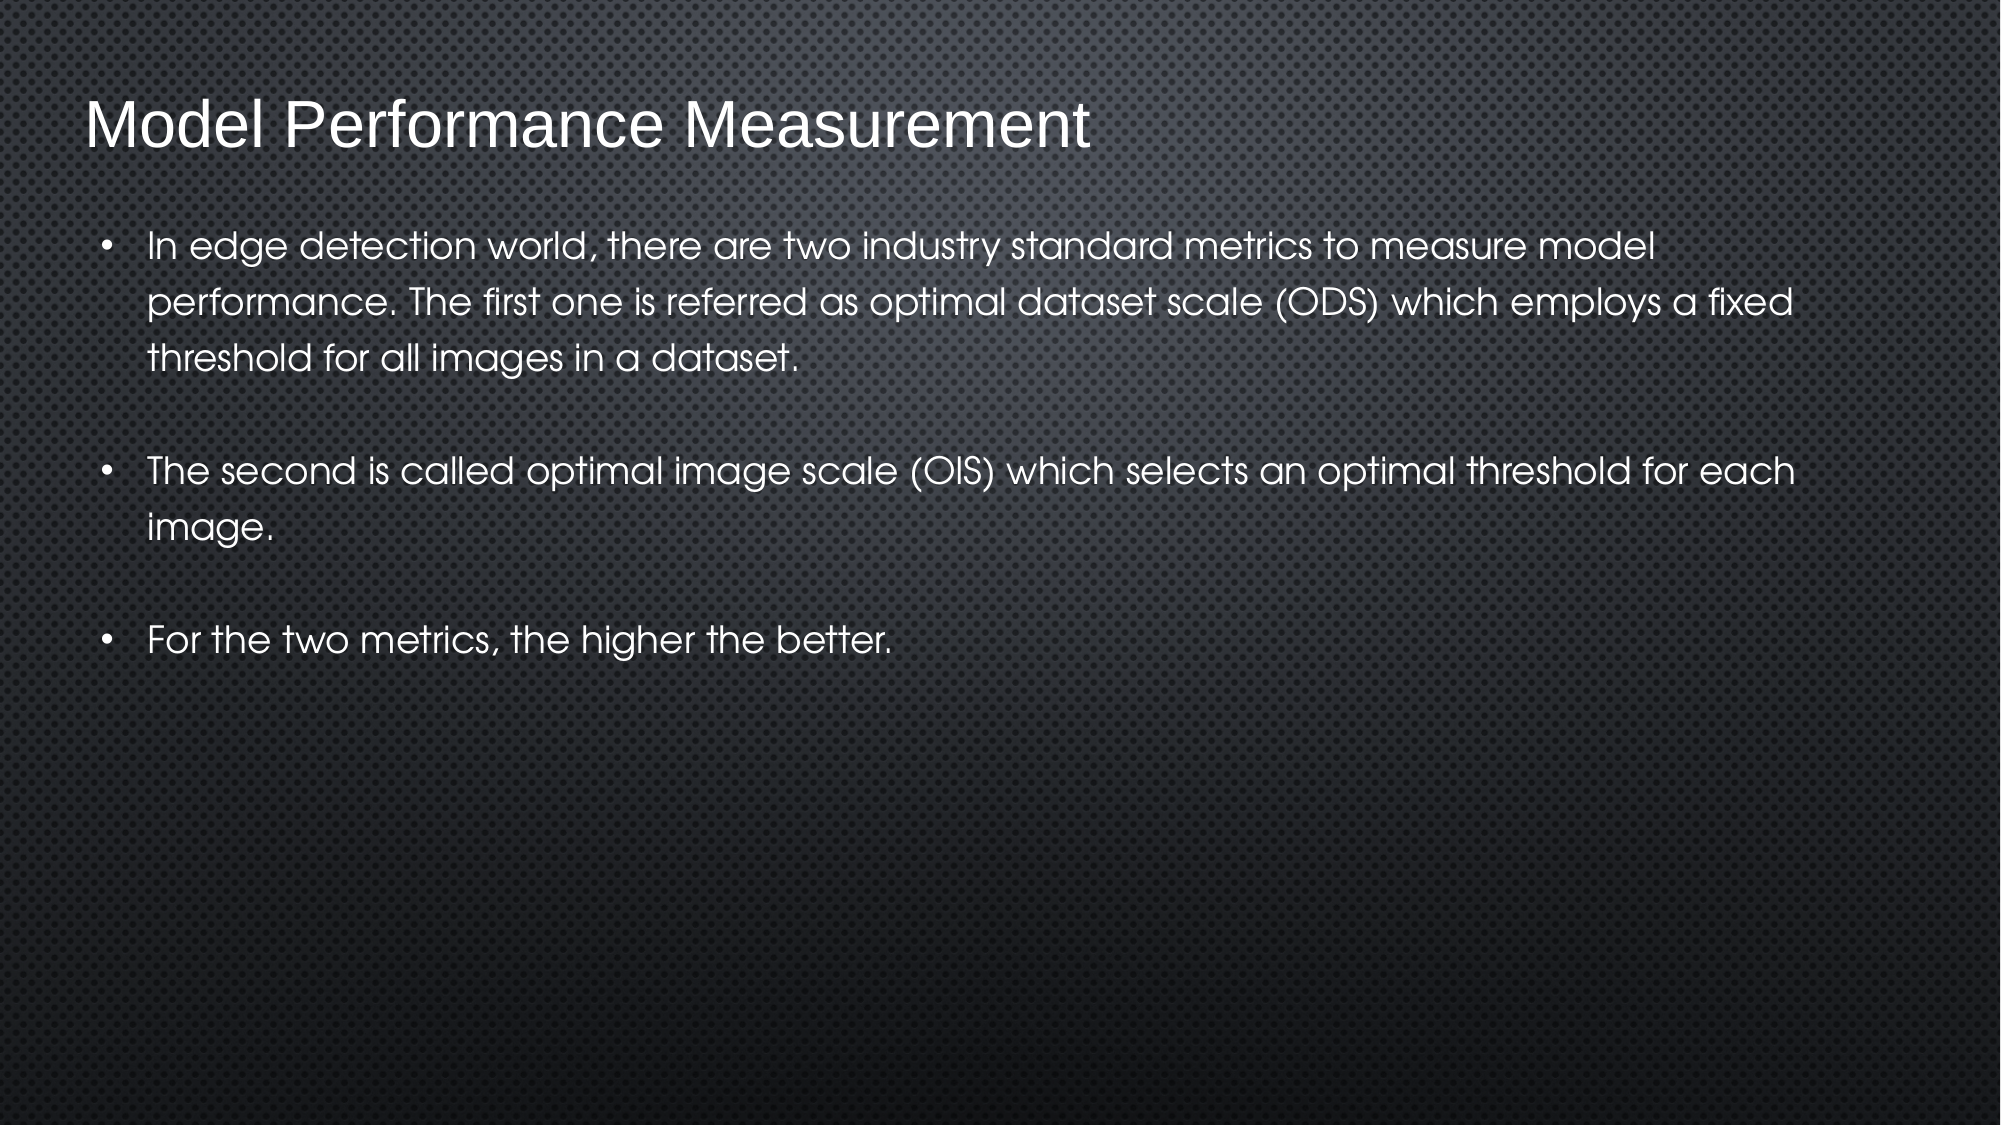

# Model Performance Measurement
In edge detection world, there are two industry standard metrics to measure model performance. The first one is referred as optimal dataset scale (ODS) which employs a fixed threshold for all images in a dataset.

The second is called optimal image scale (OIS) which selects an optimal threshold for each image.

For the two metrics, the higher the better.